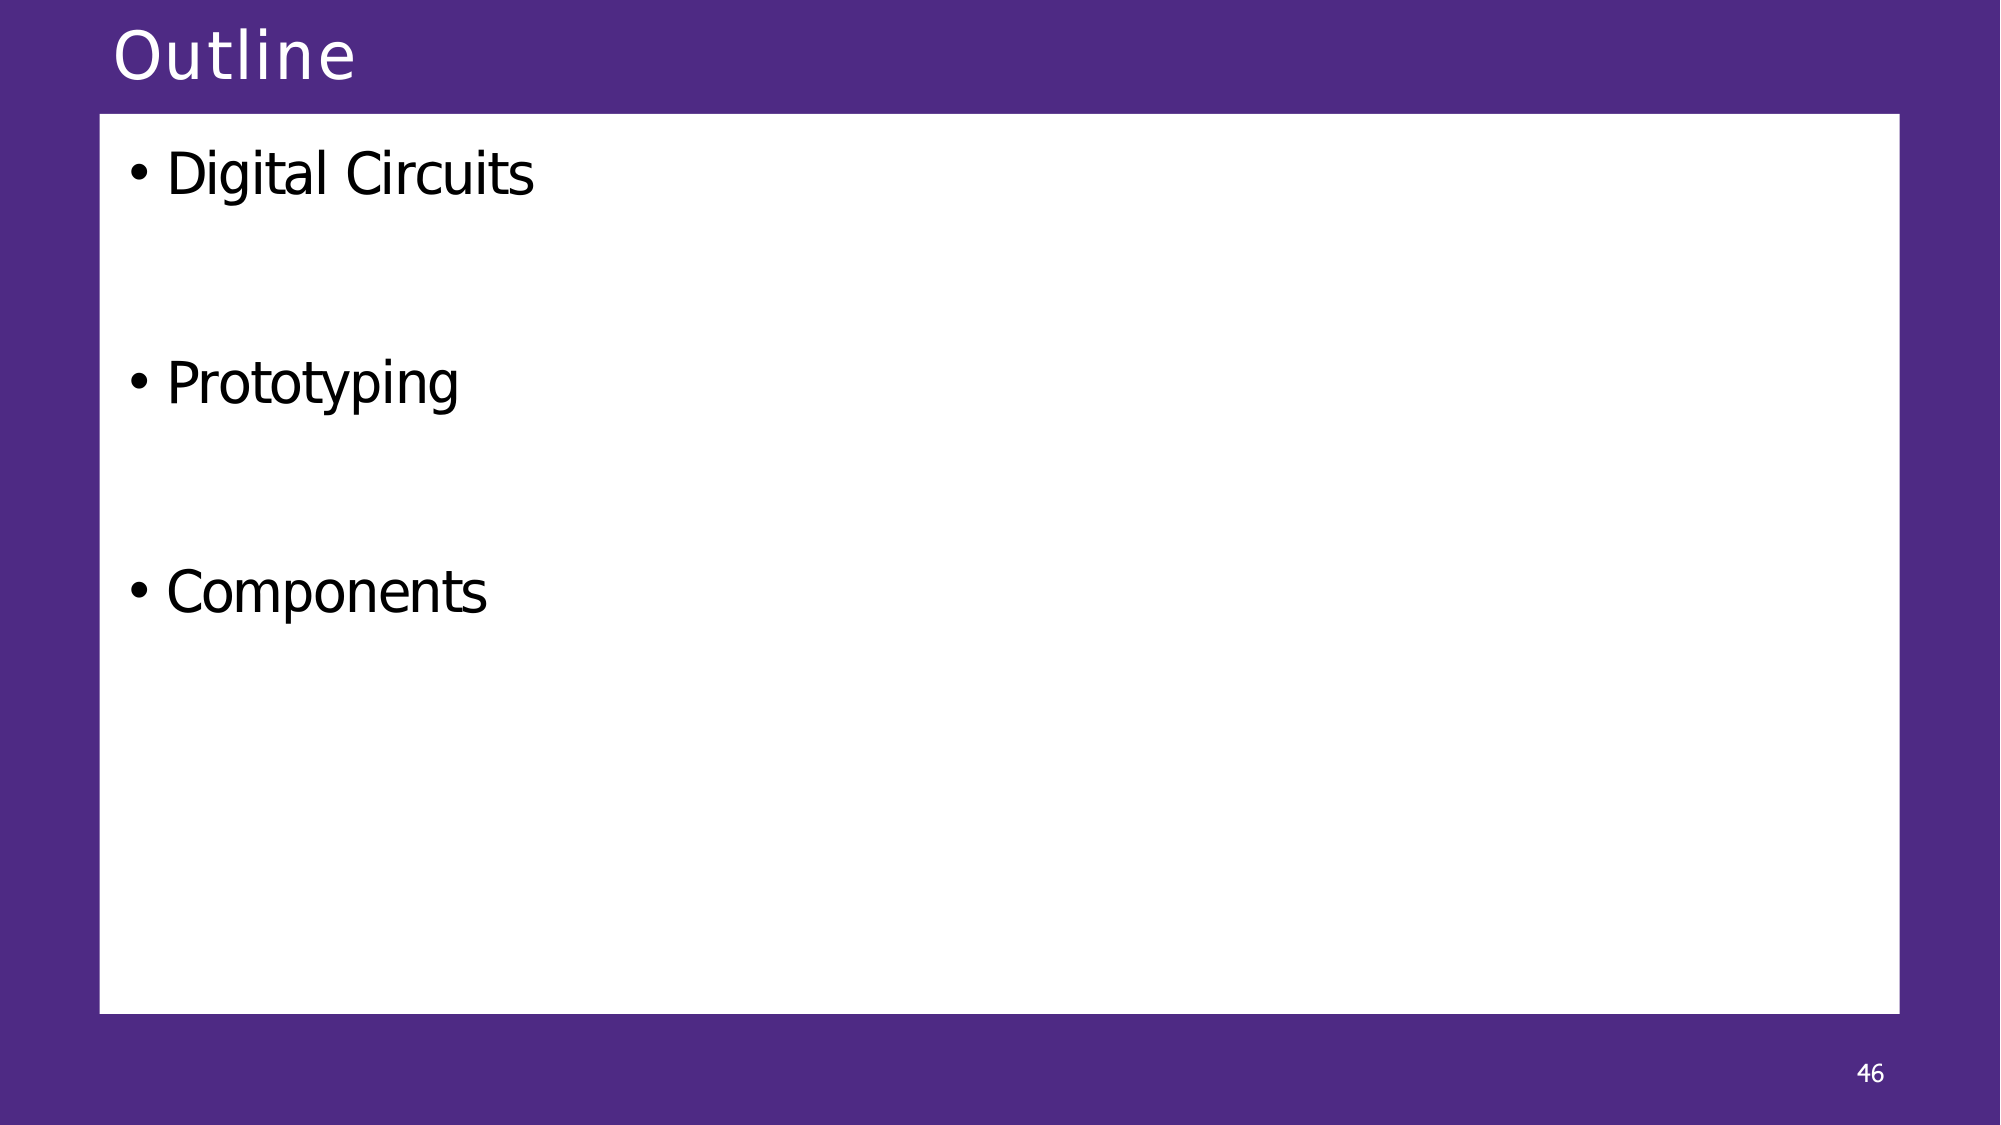

# Outline
Digital Circuits

Prototyping

Components
46